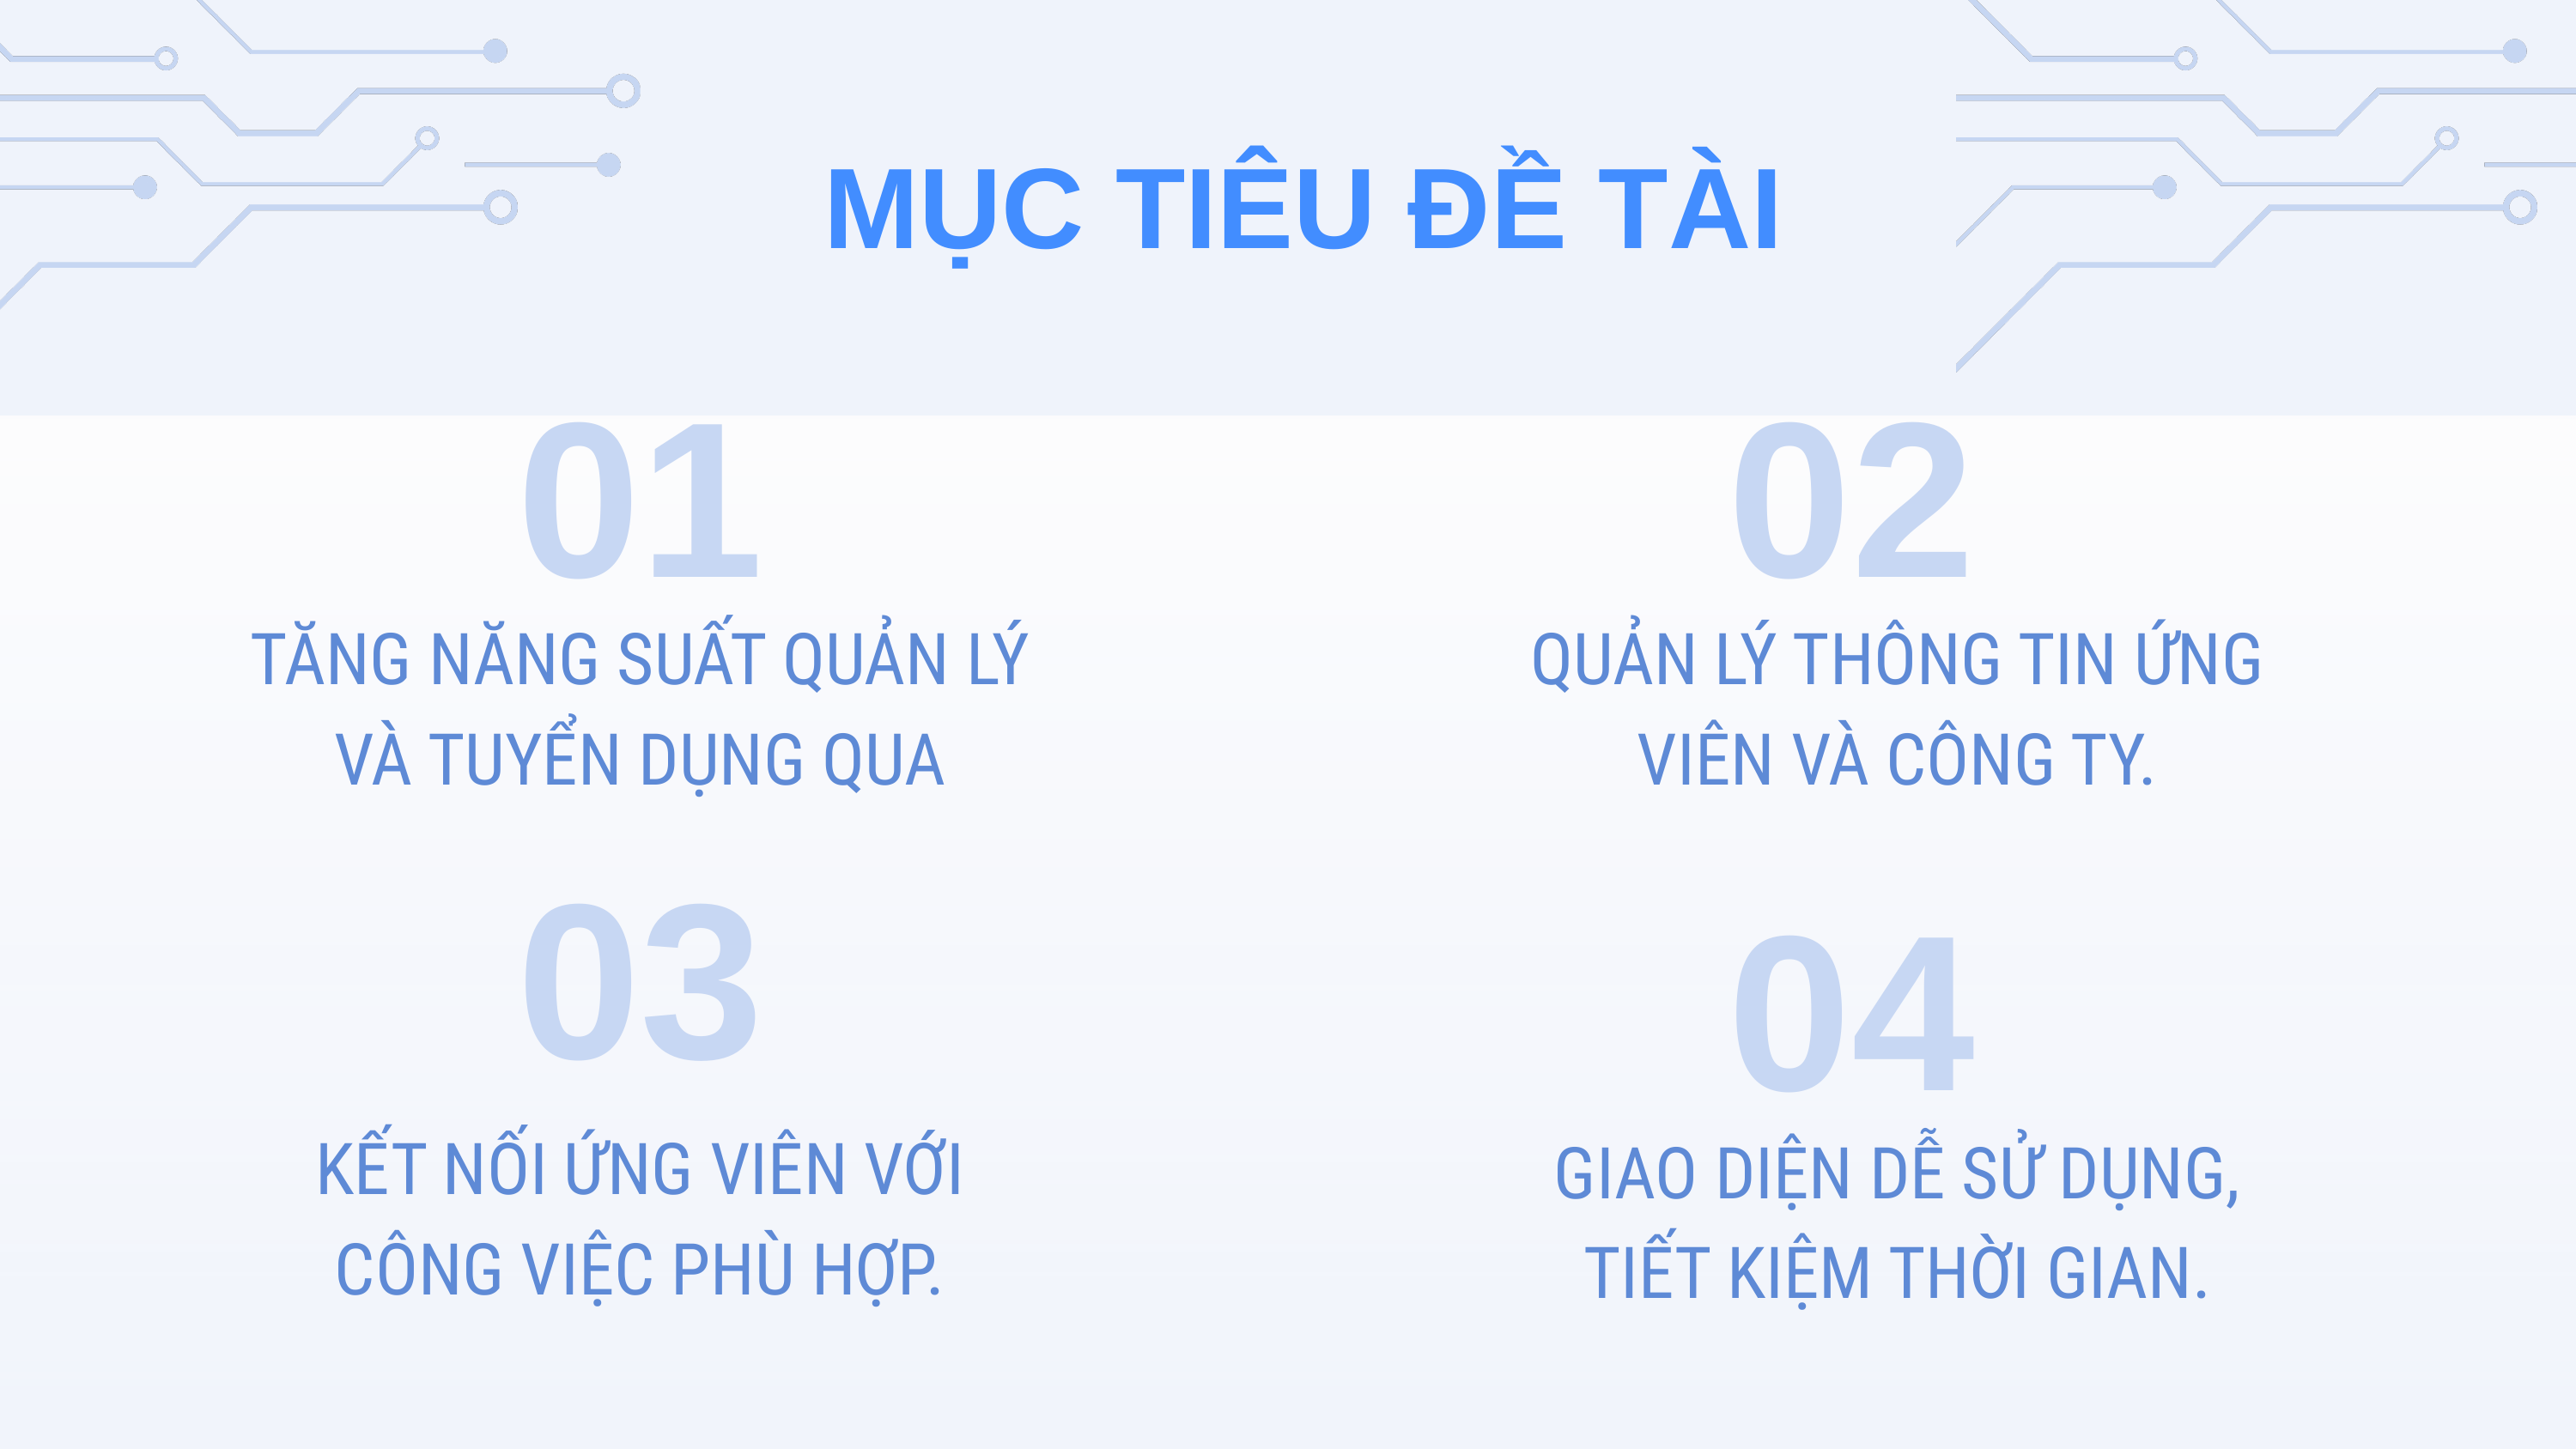

MỤC TIÊU ĐỀ TÀI
01
02

TĂNG NĂNG SUẤT QUẢN LÝ VÀ TUYỂN DỤNG QUA
QUẢN LÝ THÔNG TIN ỨNG VIÊN VÀ CÔNG TY.
03
04
KẾT NỐI ỨNG VIÊN VỚI CÔNG VIỆC PHÙ HỢP.
GIAO DIỆN DỄ SỬ DỤNG, TIẾT KIỆM THỜI GIAN.